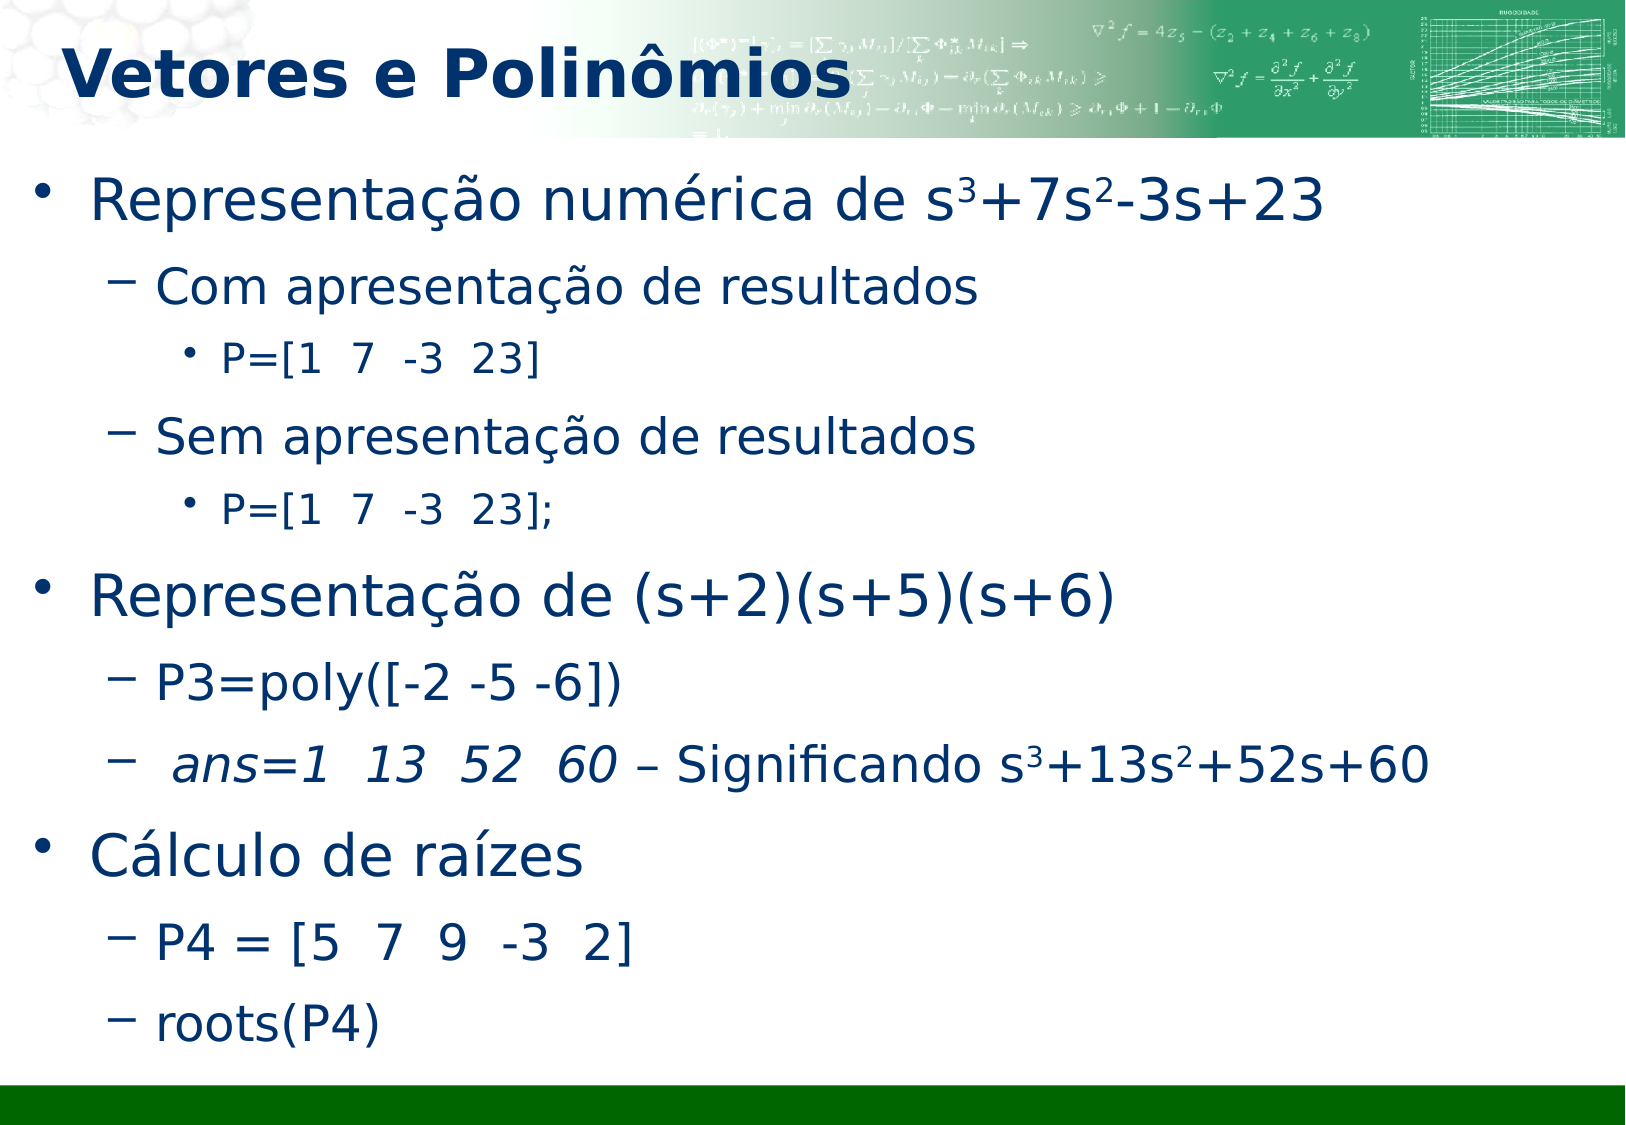

# Vetores e Polinômios
Representação numérica de s3+7s2-3s+23
Com apresentação de resultados
P=[1  7  -3  23]
Sem apresentação de resultados
P=[1  7  -3  23];
Representação de (s+2)(s+5)(s+6)
P3=poly([-2 -5 -6])
 ans=1  13  52  60 – Significando s3+13s2+52s+60
Cálculo de raízes
P4 = [5  7  9  -3  2]
roots(P4)